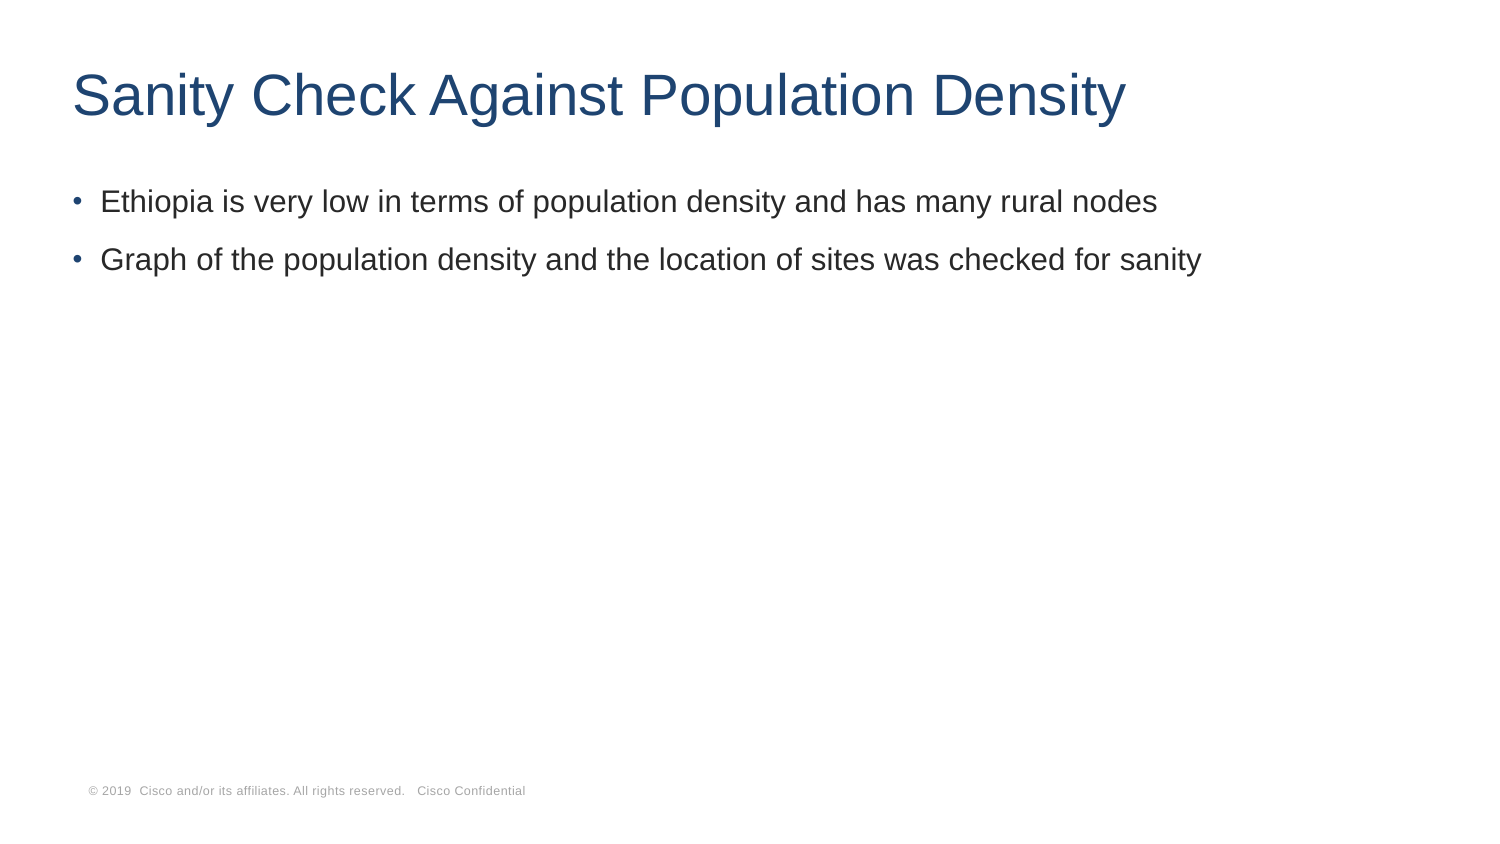

# Sanity Check Against Population Density
Ethiopia is very low in terms of population density and has many rural nodes
Graph of the population density and the location of sites was checked for sanity